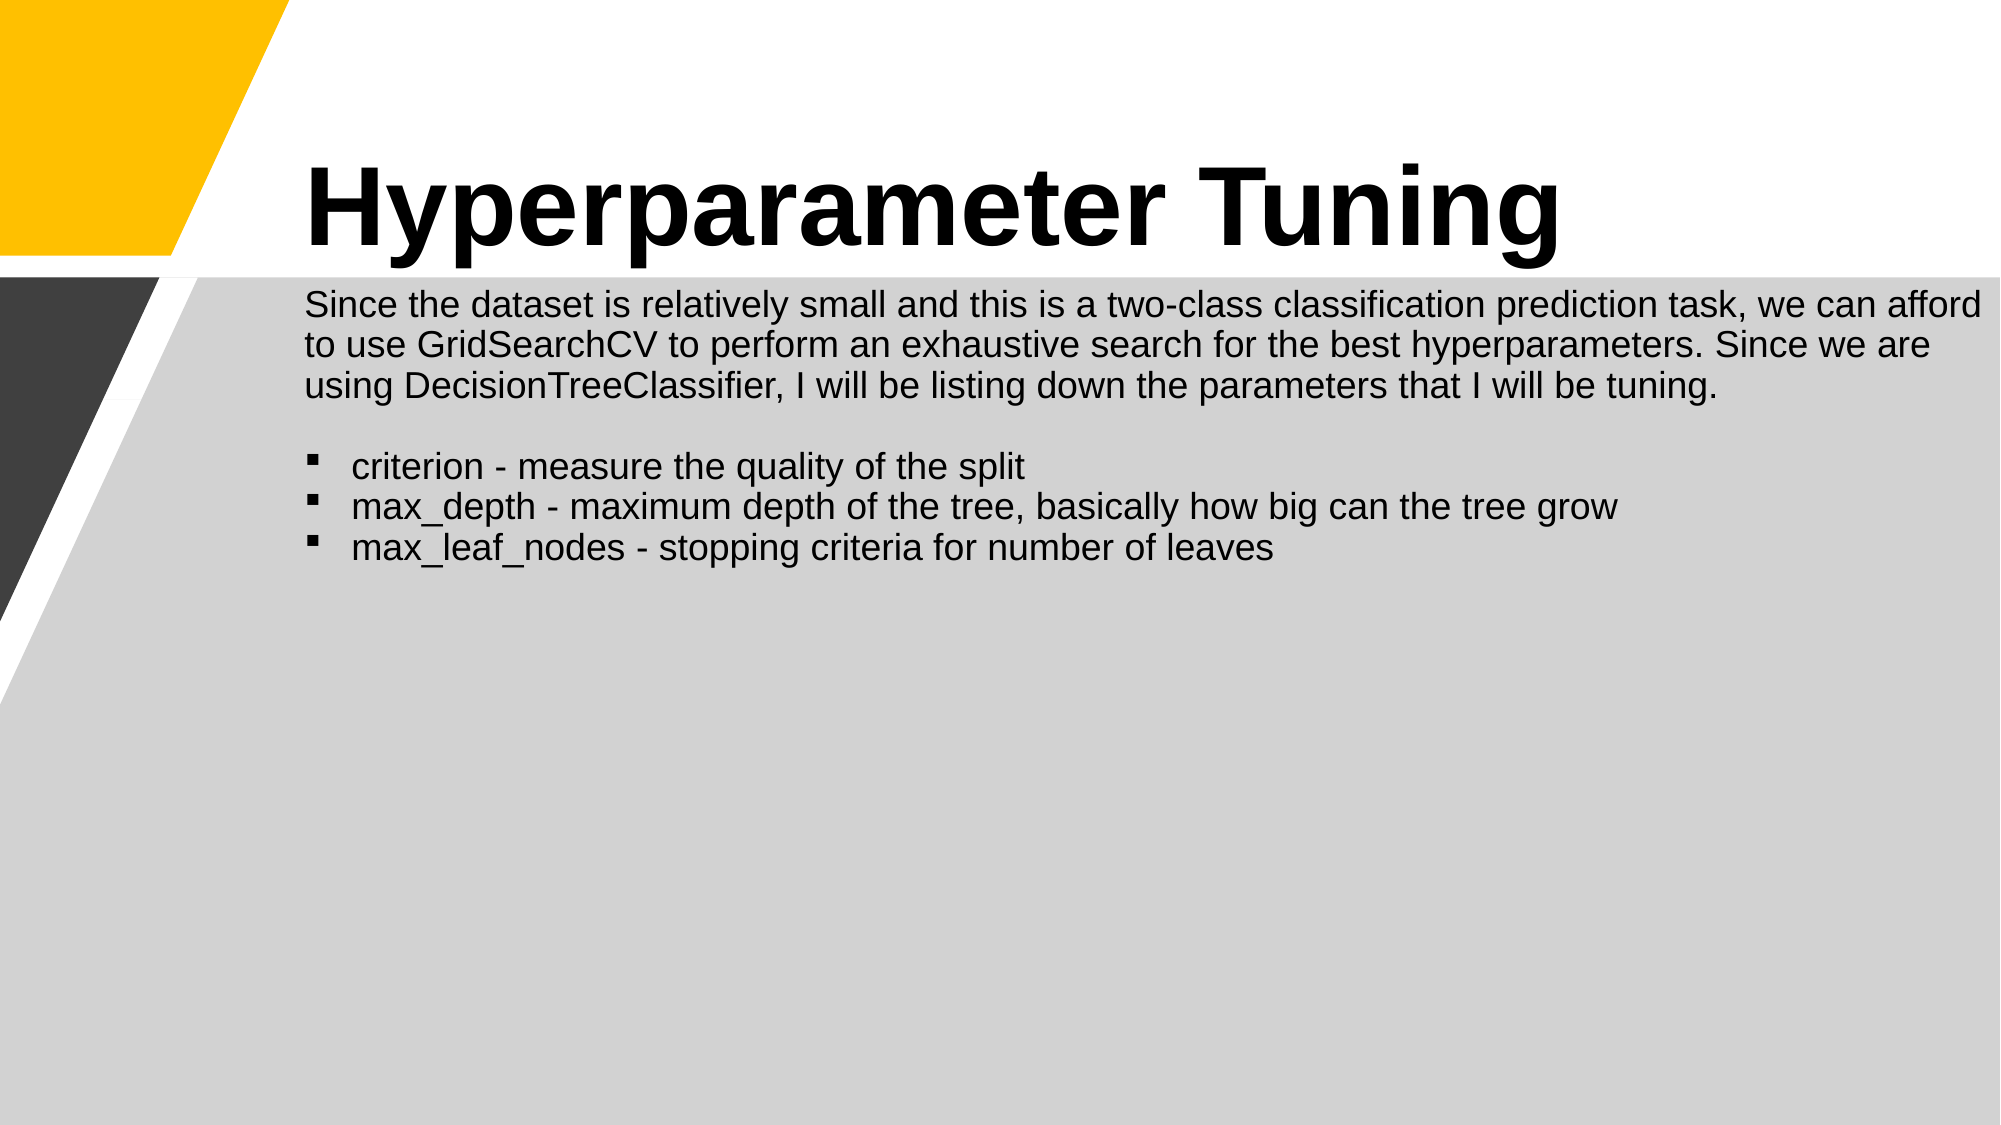

# Hyperparameter Tuning
Since the dataset is relatively small and this is a two-class classification prediction task, we can afford to use GridSearchCV to perform an exhaustive search for the best hyperparameters. Since we are using DecisionTreeClassifier, I will be listing down the parameters that I will be tuning.

criterion - measure the quality of the split
max_depth - maximum depth of the tree, basically how big can the tree grow
max_leaf_nodes - stopping criteria for number of leaves